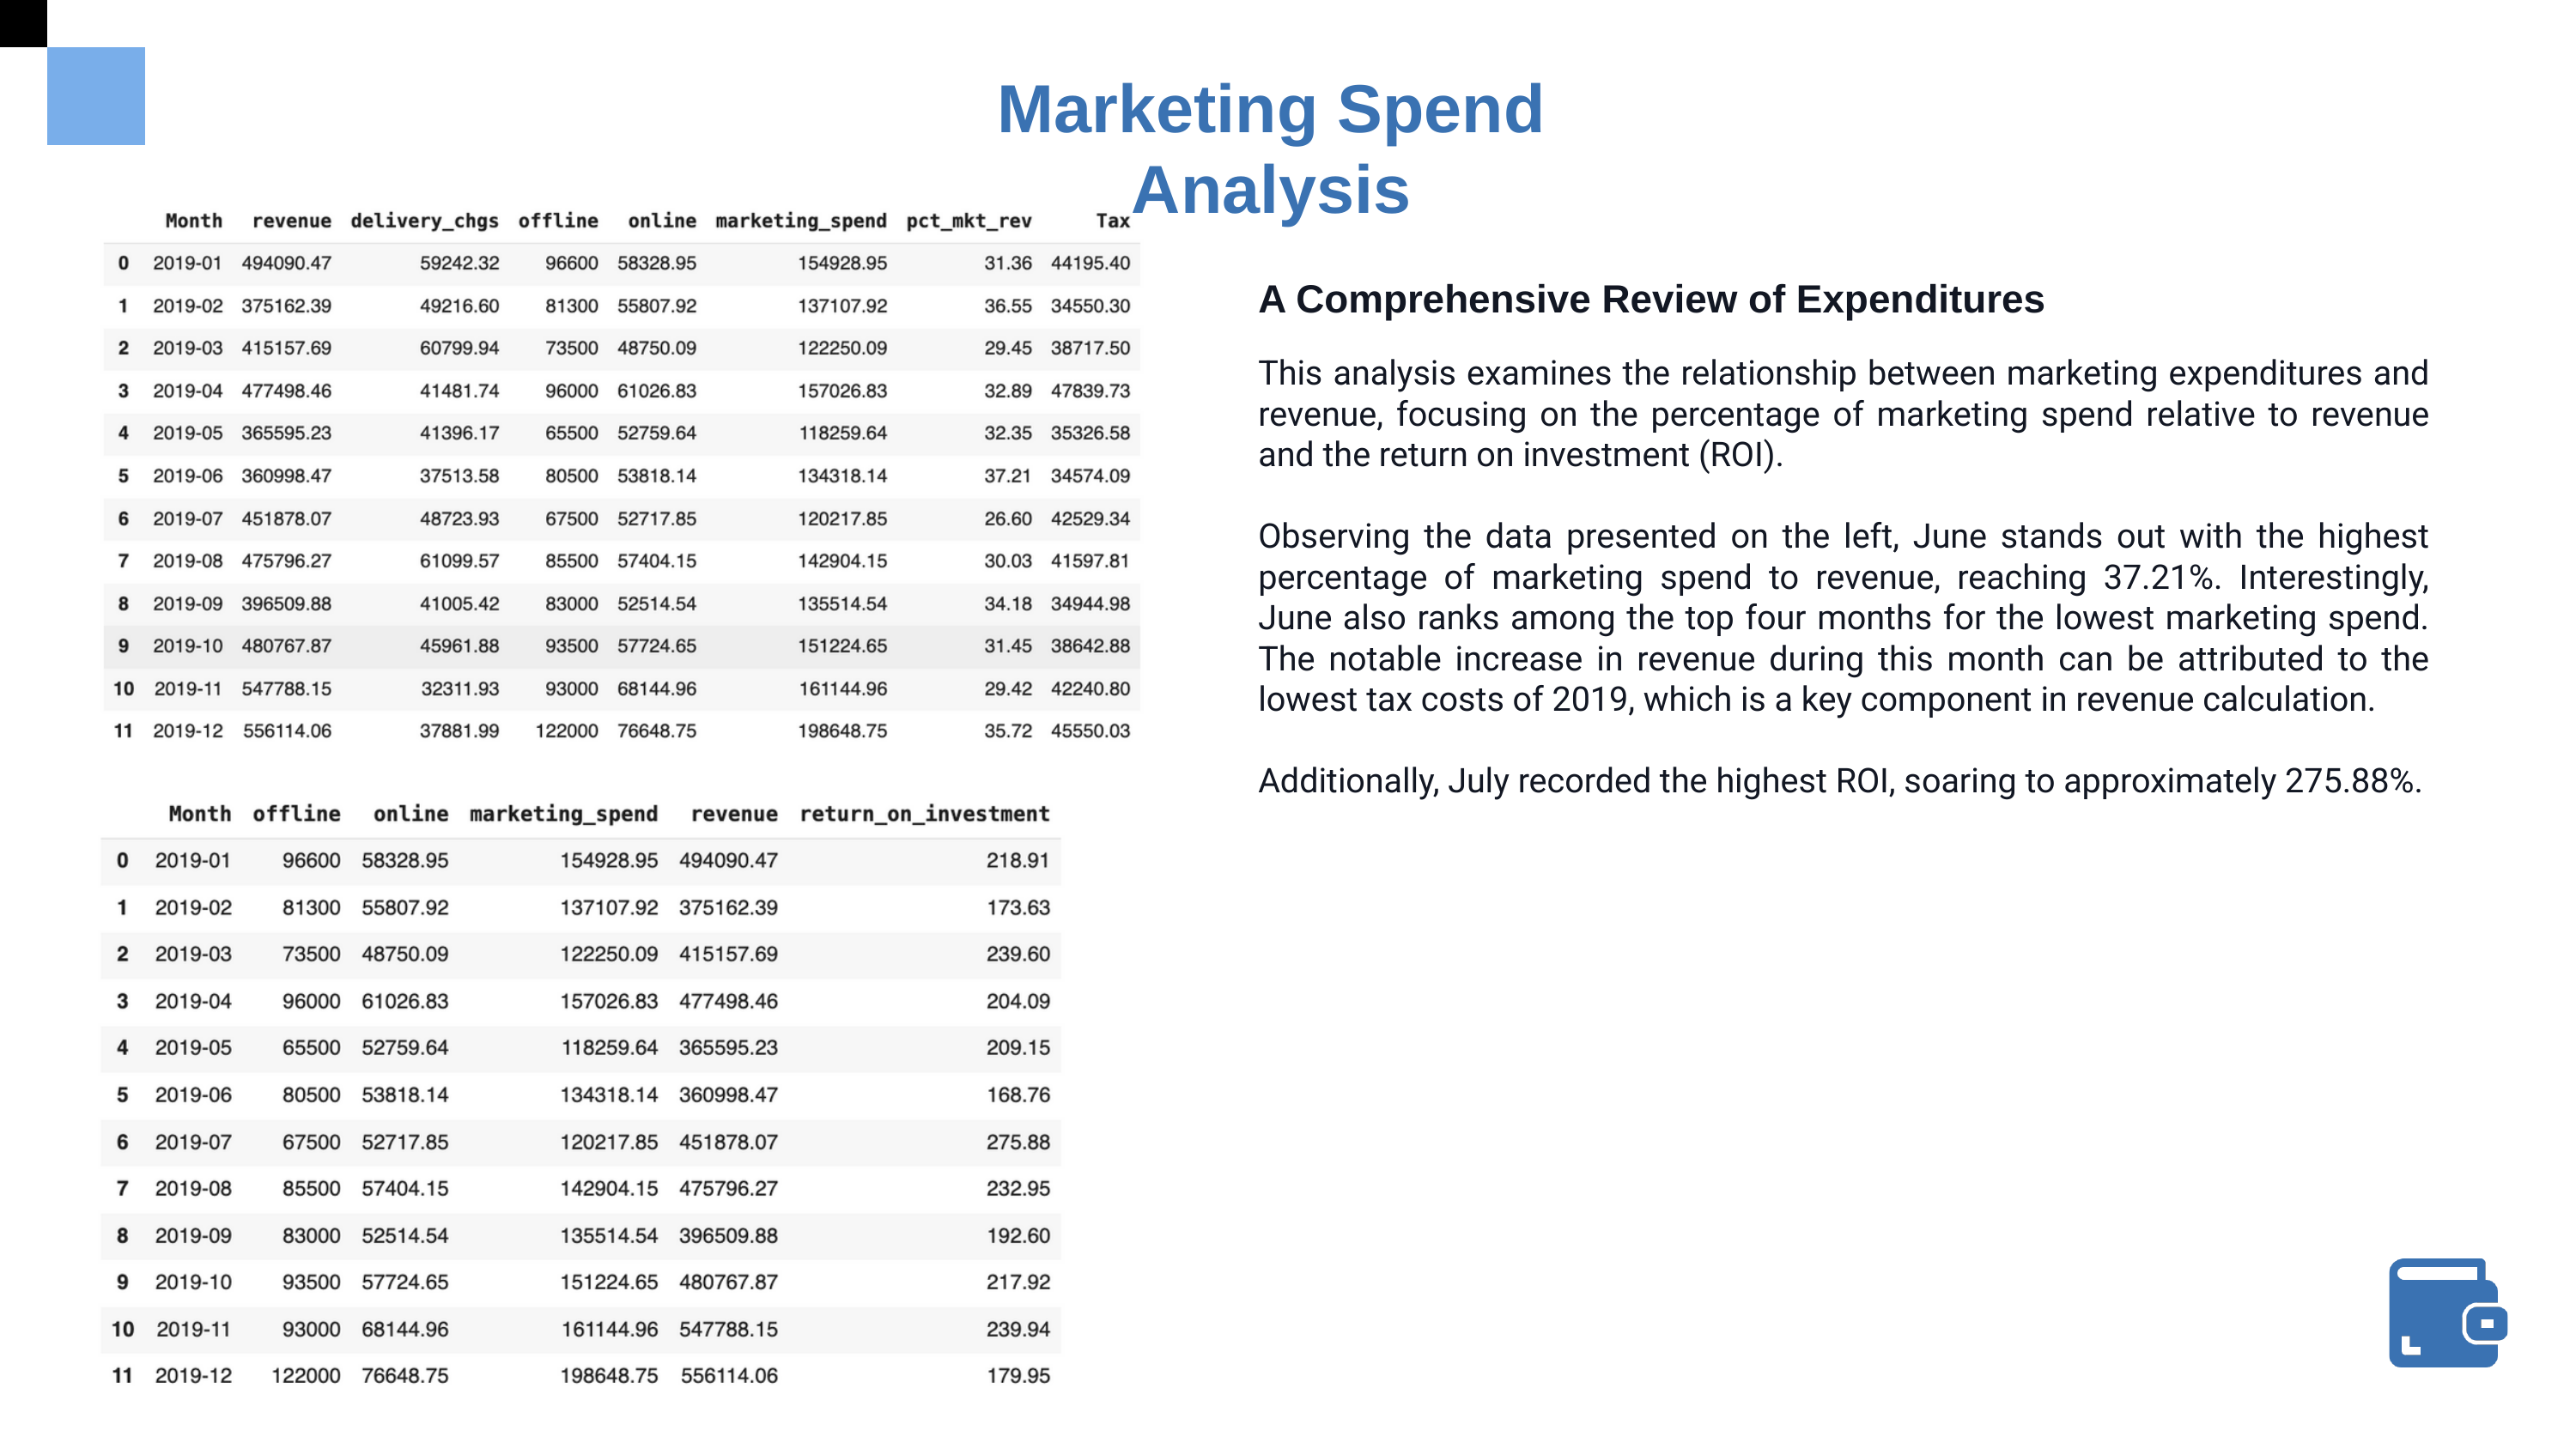

Marketing Spend Analysis

A Comprehensive Review of Expenditures
This analysis examines the relationship between marketing expenditures and revenue, focusing on the percentage of marketing spend relative to revenue and the return on investment (ROI).

Observing the data presented on the left, June stands out with the highest percentage of marketing spend to revenue, reaching 37.21%. Interestingly, June also ranks among the top four months for the lowest marketing spend. The notable increase in revenue during this month can be attributed to the lowest tax costs of 2019, which is a key component in revenue calculation.

Additionally, July recorded the highest ROI, soaring to approximately 275.88%.